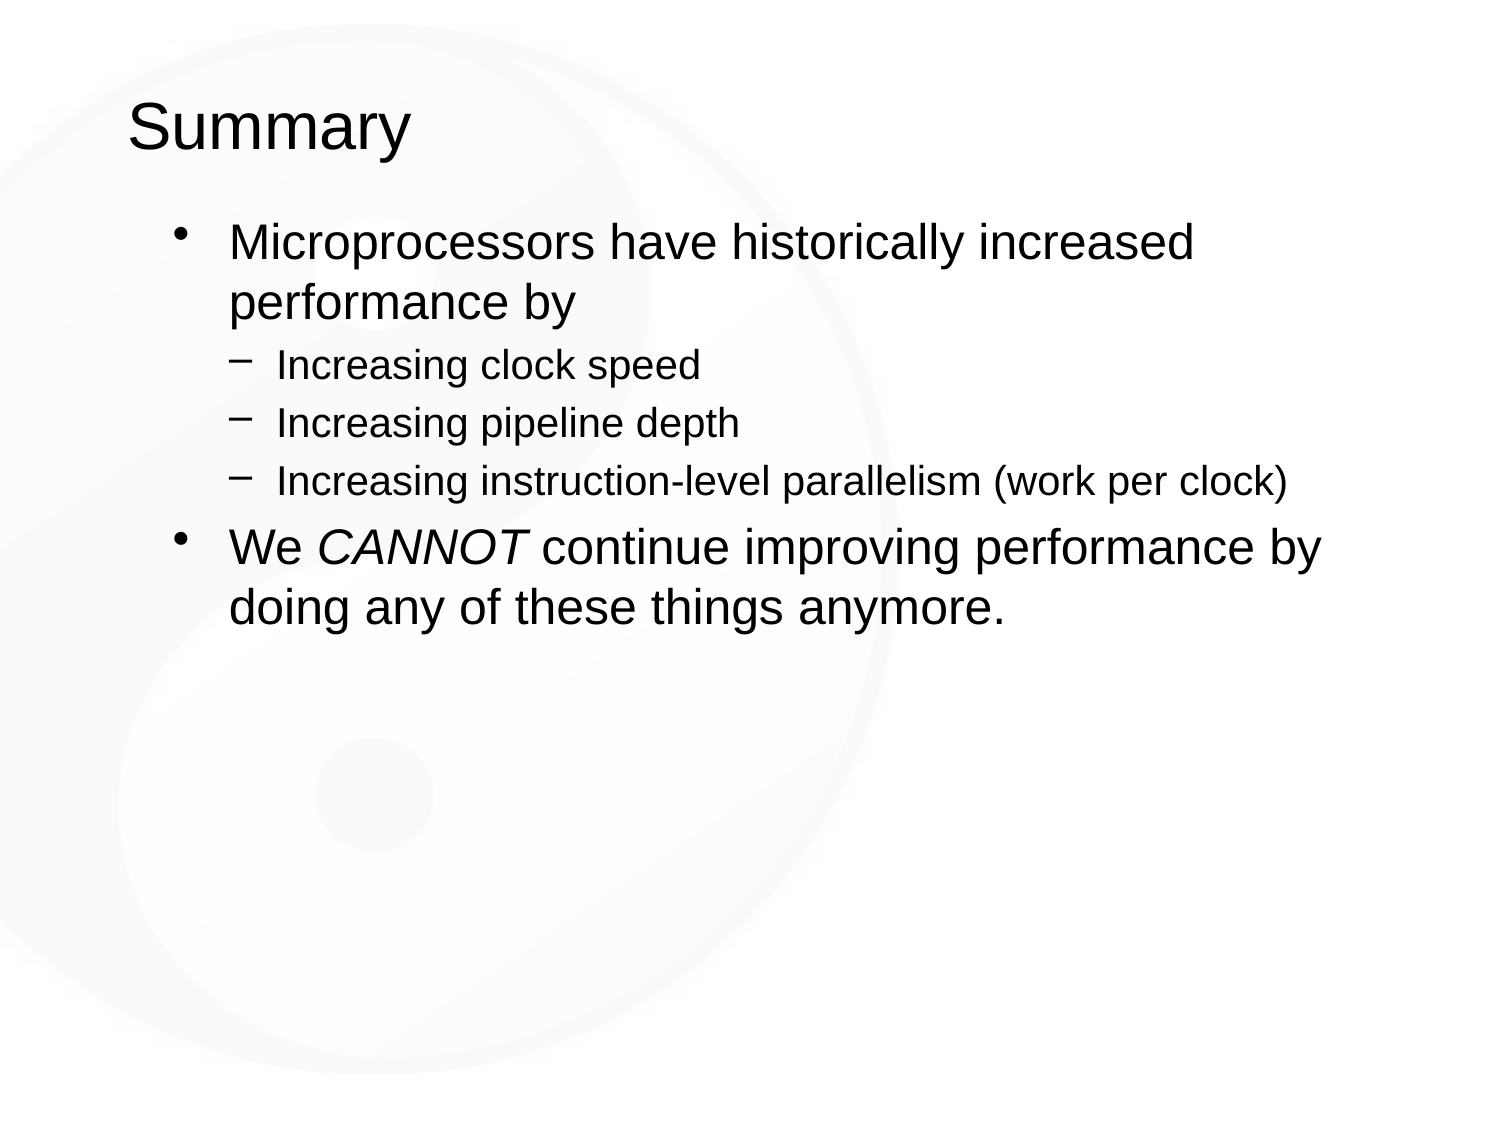

# Summary
Microprocessors have historically increased performance by
Increasing clock speed
Increasing pipeline depth
Increasing instruction-level parallelism (work per clock)
We CANNOT continue improving performance by doing any of these things anymore.